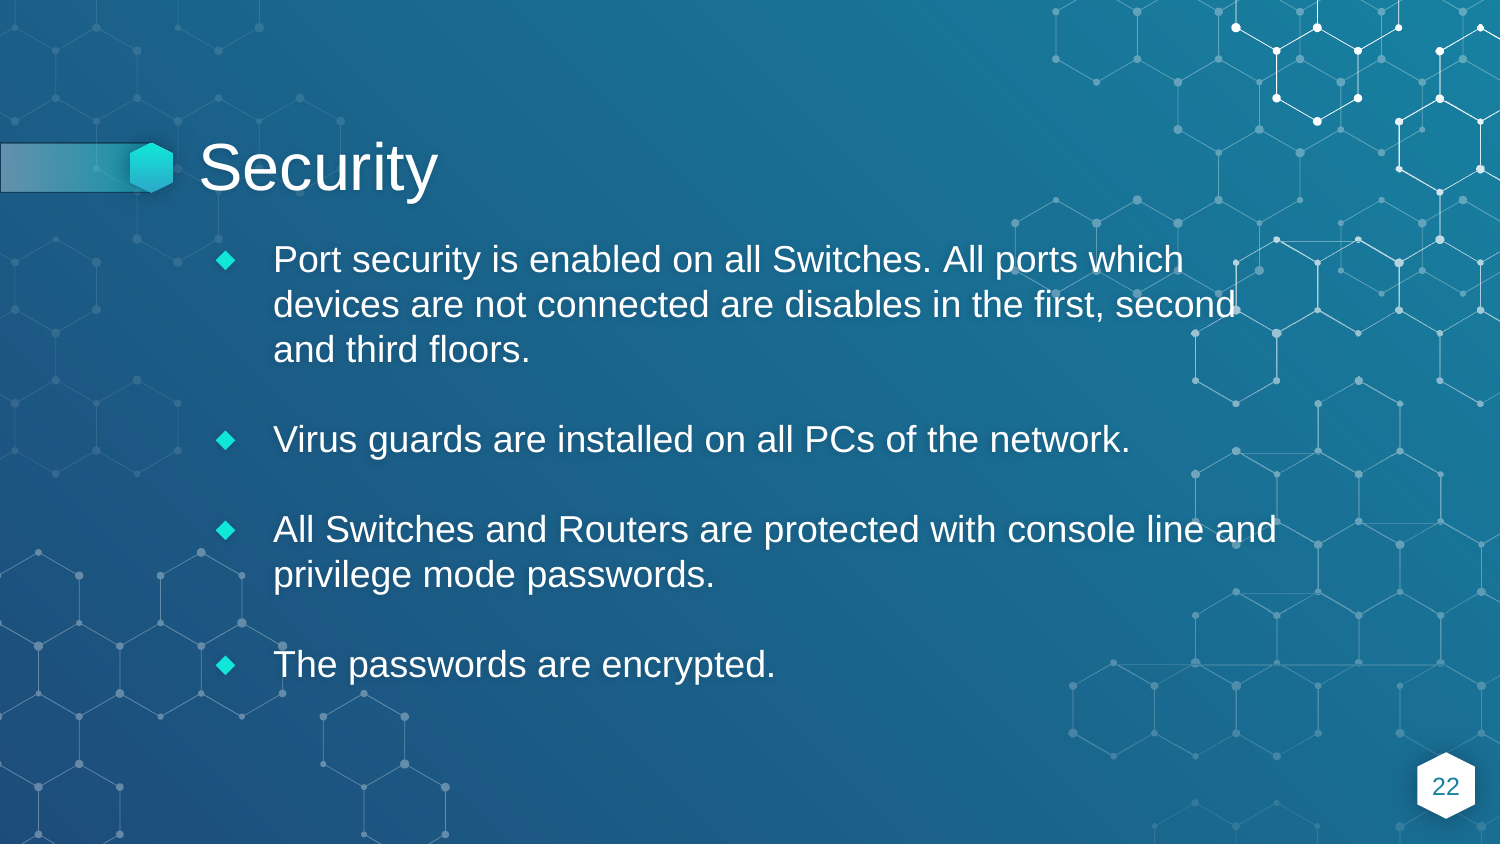

# Security
Port security is enabled on all Switches. All ports which devices are not connected are disables in the first, second and third floors.

Virus guards are installed on all PCs of the network.

All Switches and Routers are protected with console line and privilege mode passwords.

The passwords are encrypted.

22